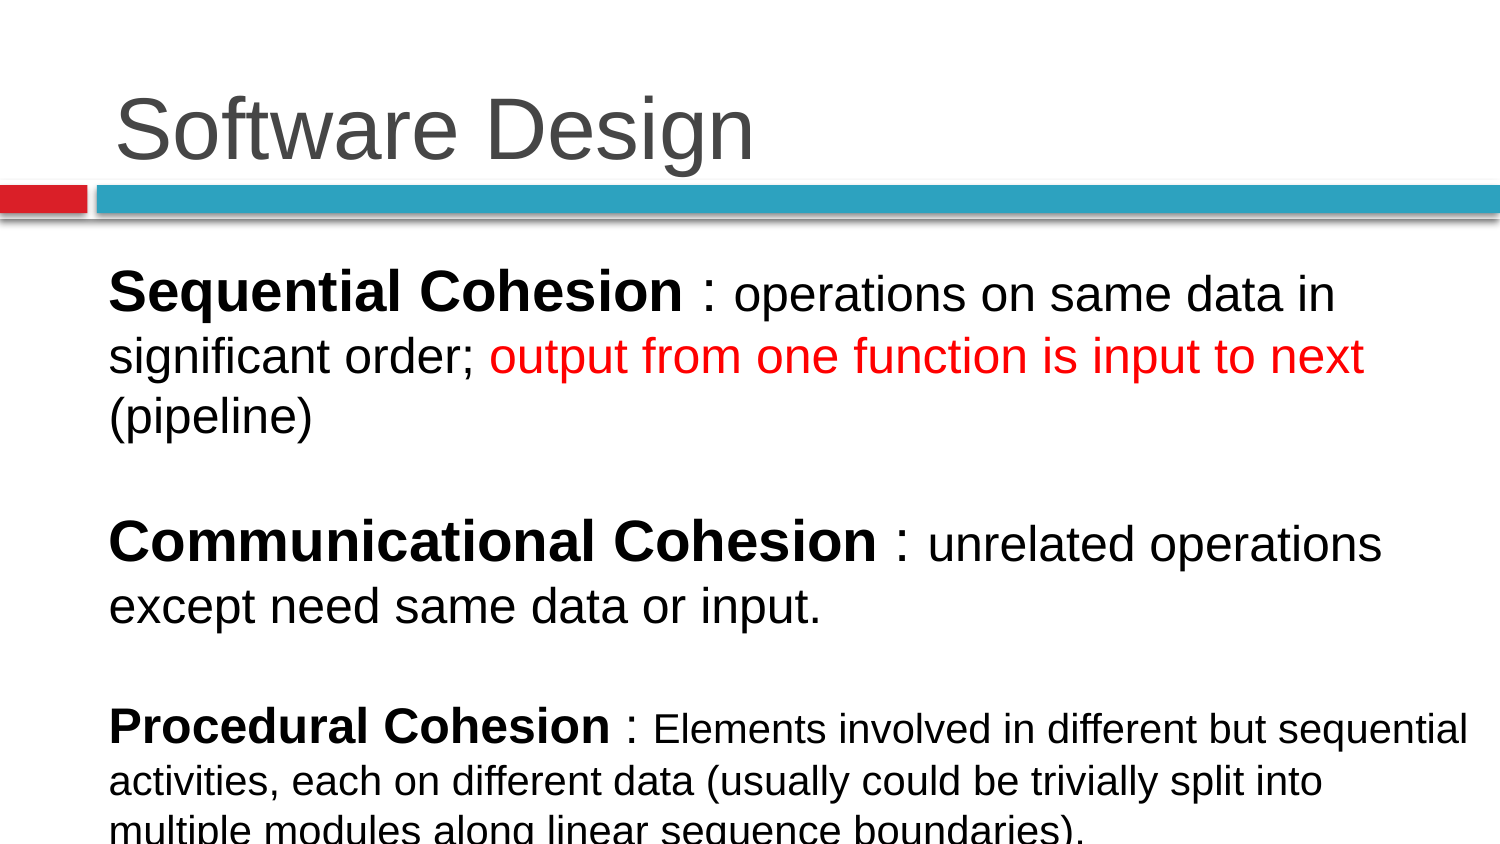

# Software Design
Sequential Cohesion : operations on same data in significant order; output from one function is input to next (pipeline)

Communicational Cohesion : unrelated operations except need same data or input.

Procedural Cohesion : Elements involved in different but sequential activities, each on different data (usually could be trivially split into multiple modules along linear sequence boundaries).